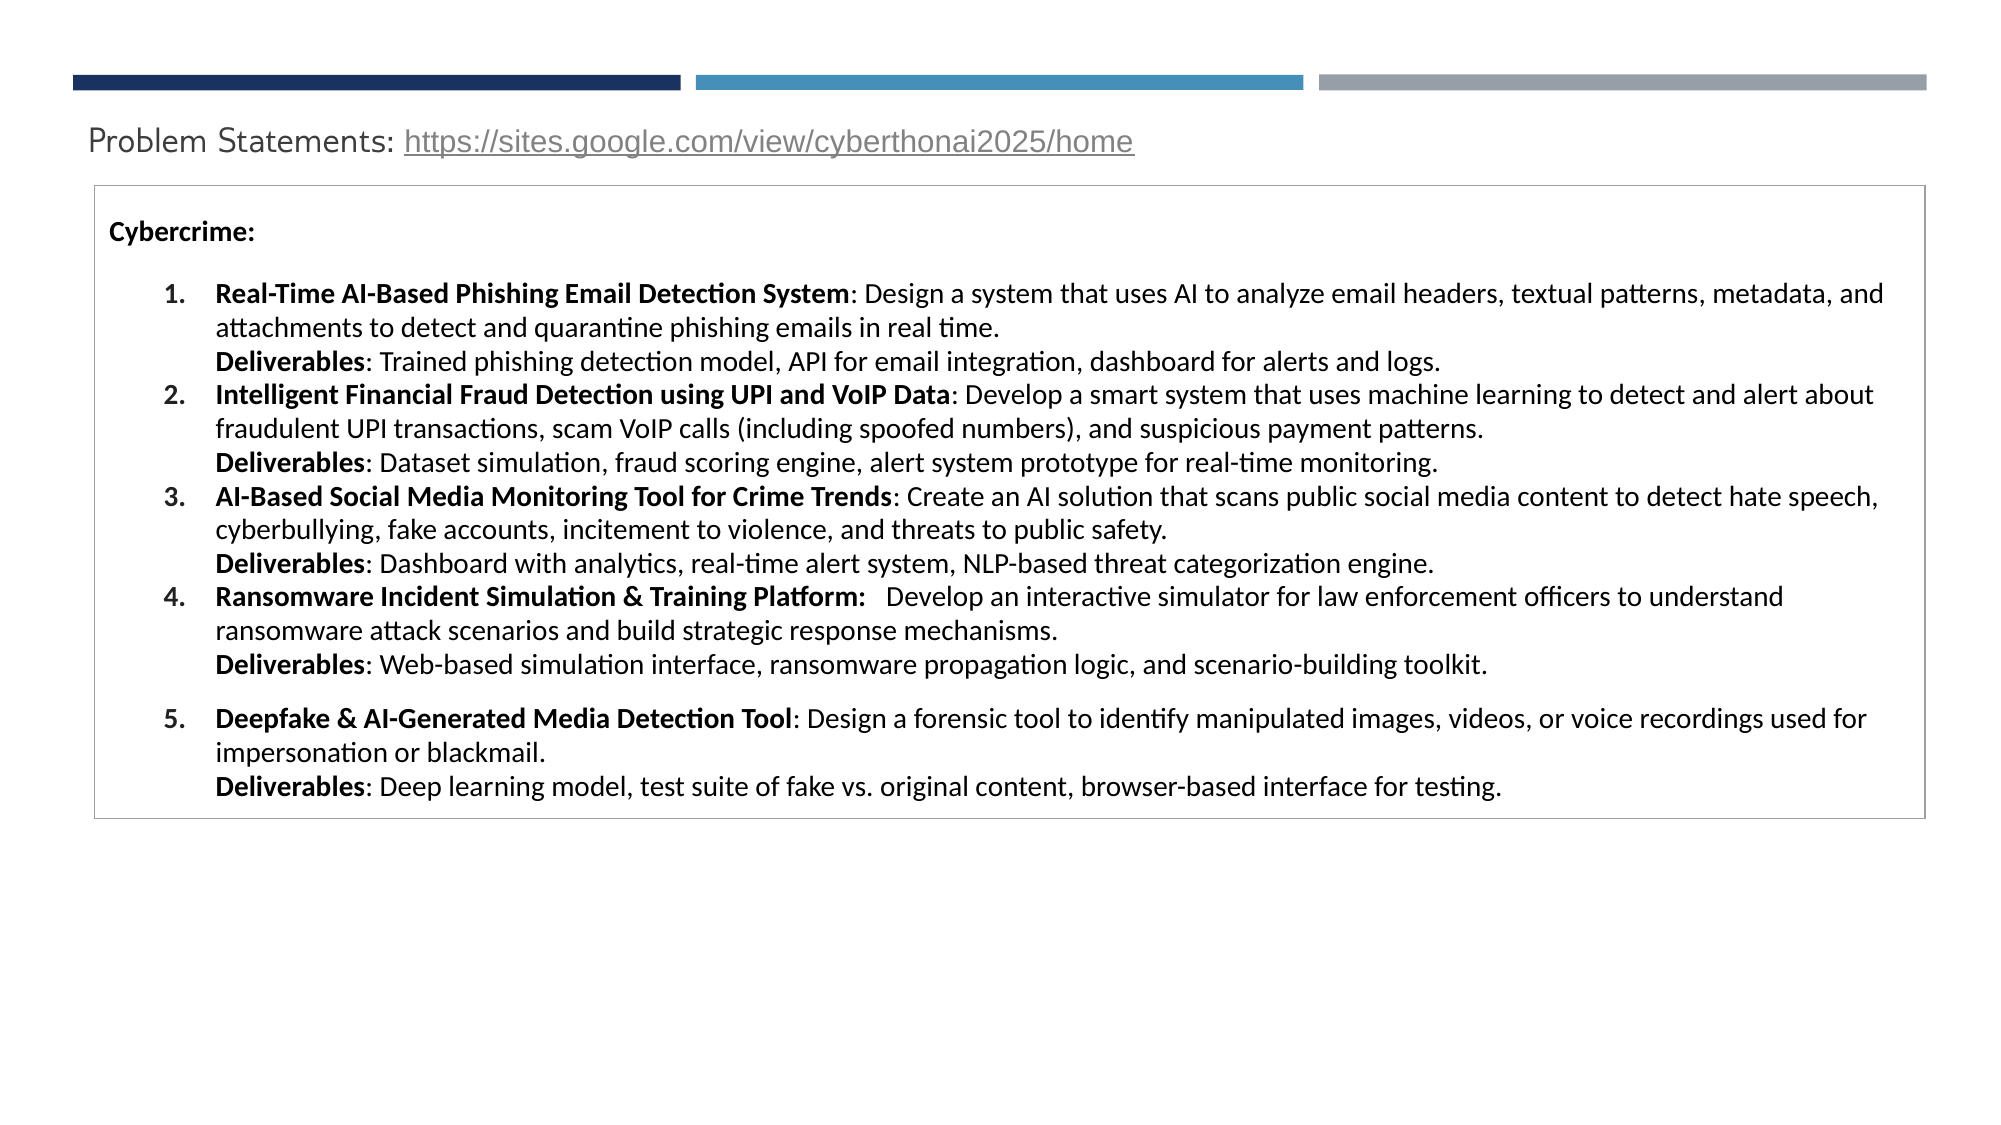

Problem Statements: https://sites.google.com/view/cyberthonai2025/home
TOPICS AVAILABLE
| Cybercrime: Real-Time AI-Based Phishing Email Detection System: Design a system that uses AI to analyze email headers, textual patterns, metadata, and attachments to detect and quarantine phishing emails in real time. Deliverables: Trained phishing detection model, API for email integration, dashboard for alerts and logs. Intelligent Financial Fraud Detection using UPI and VoIP Data: Develop a smart system that uses machine learning to detect and alert about fraudulent UPI transactions, scam VoIP calls (including spoofed numbers), and suspicious payment patterns. Deliverables: Dataset simulation, fraud scoring engine, alert system prototype for real-time monitoring. AI-Based Social Media Monitoring Tool for Crime Trends: Create an AI solution that scans public social media content to detect hate speech, cyberbullying, fake accounts, incitement to violence, and threats to public safety. Deliverables: Dashboard with analytics, real-time alert system, NLP-based threat categorization engine. Ransomware Incident Simulation & Training Platform: Develop an interactive simulator for law enforcement officers to understand ransomware attack scenarios and build strategic response mechanisms. Deliverables: Web-based simulation interface, ransomware propagation logic, and scenario-building toolkit. Deepfake & AI-Generated Media Detection Tool: Design a forensic tool to identify manipulated images, videos, or voice recordings used for impersonation or blackmail. Deliverables: Deep learning model, test suite of fake vs. original content, browser-based interface for testing. |  |  |
| --- | --- | --- |